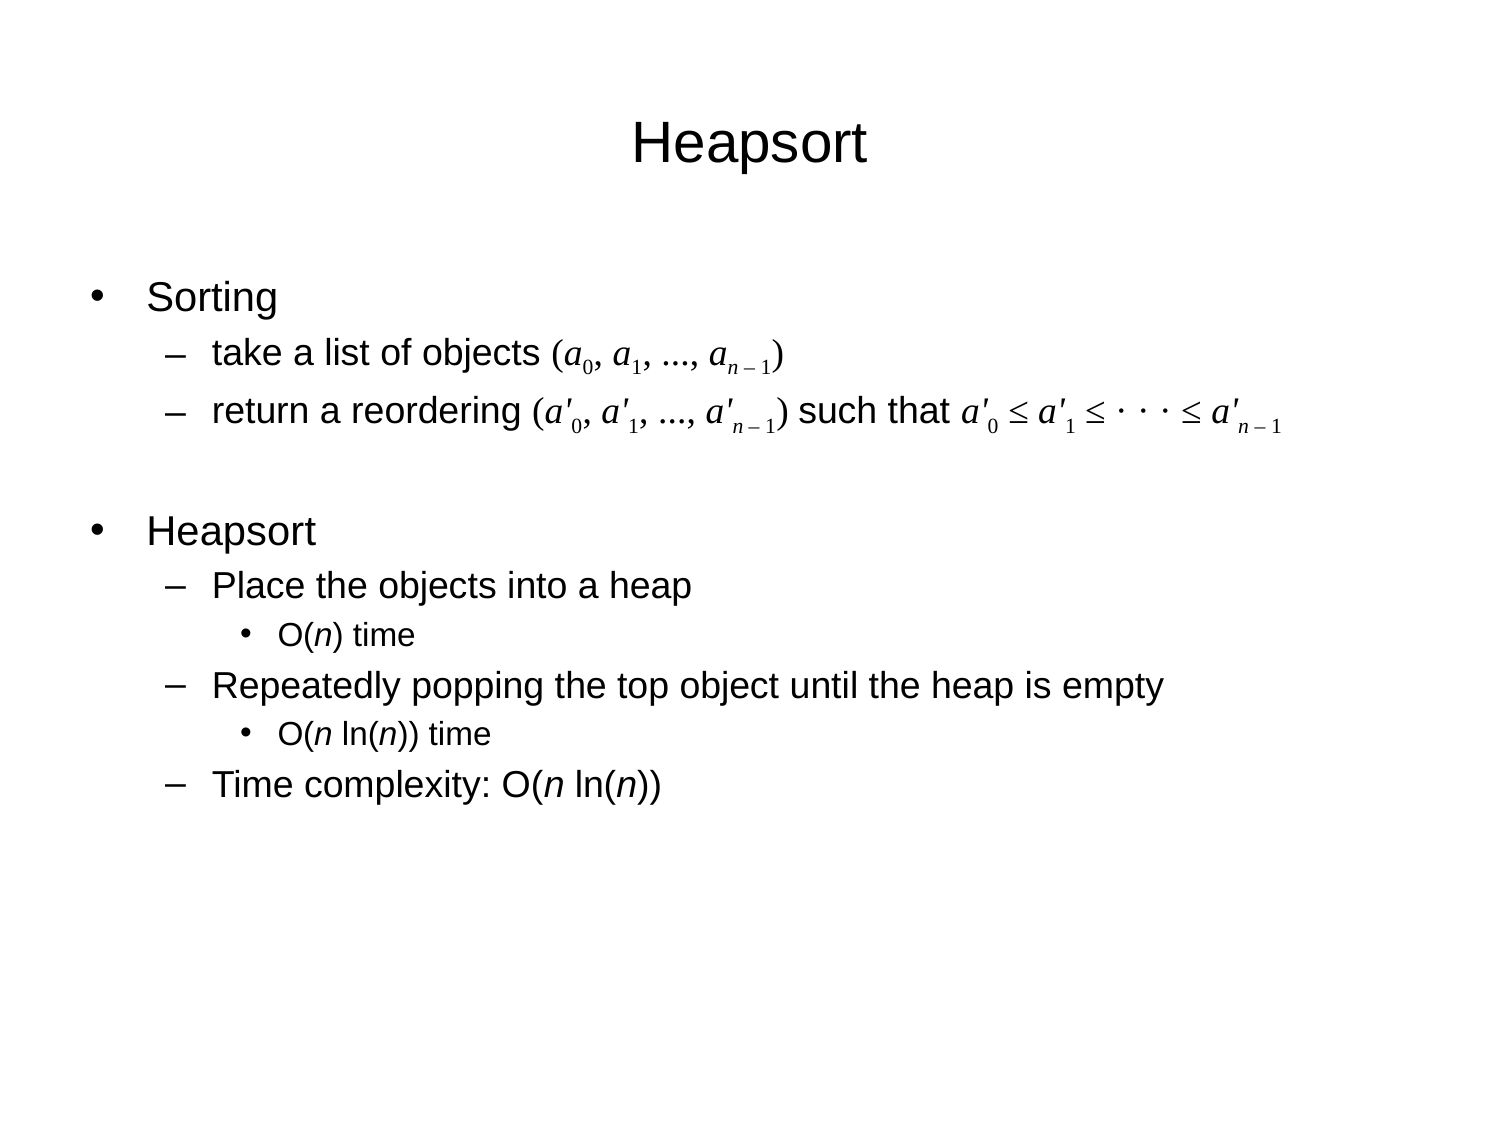

# Heapsort
Sorting
take a list of objects (a0, a1, ..., an – 1)
return a reordering (a'0, a'1, ..., a'n – 1) such that a'0 ≤ a'1 ≤ · · · ≤ a'n – 1

Heapsort
Place the objects into a heap
O(n) time
Repeatedly popping the top object until the heap is empty
O(n ln(n)) time
Time complexity: O(n ln(n))